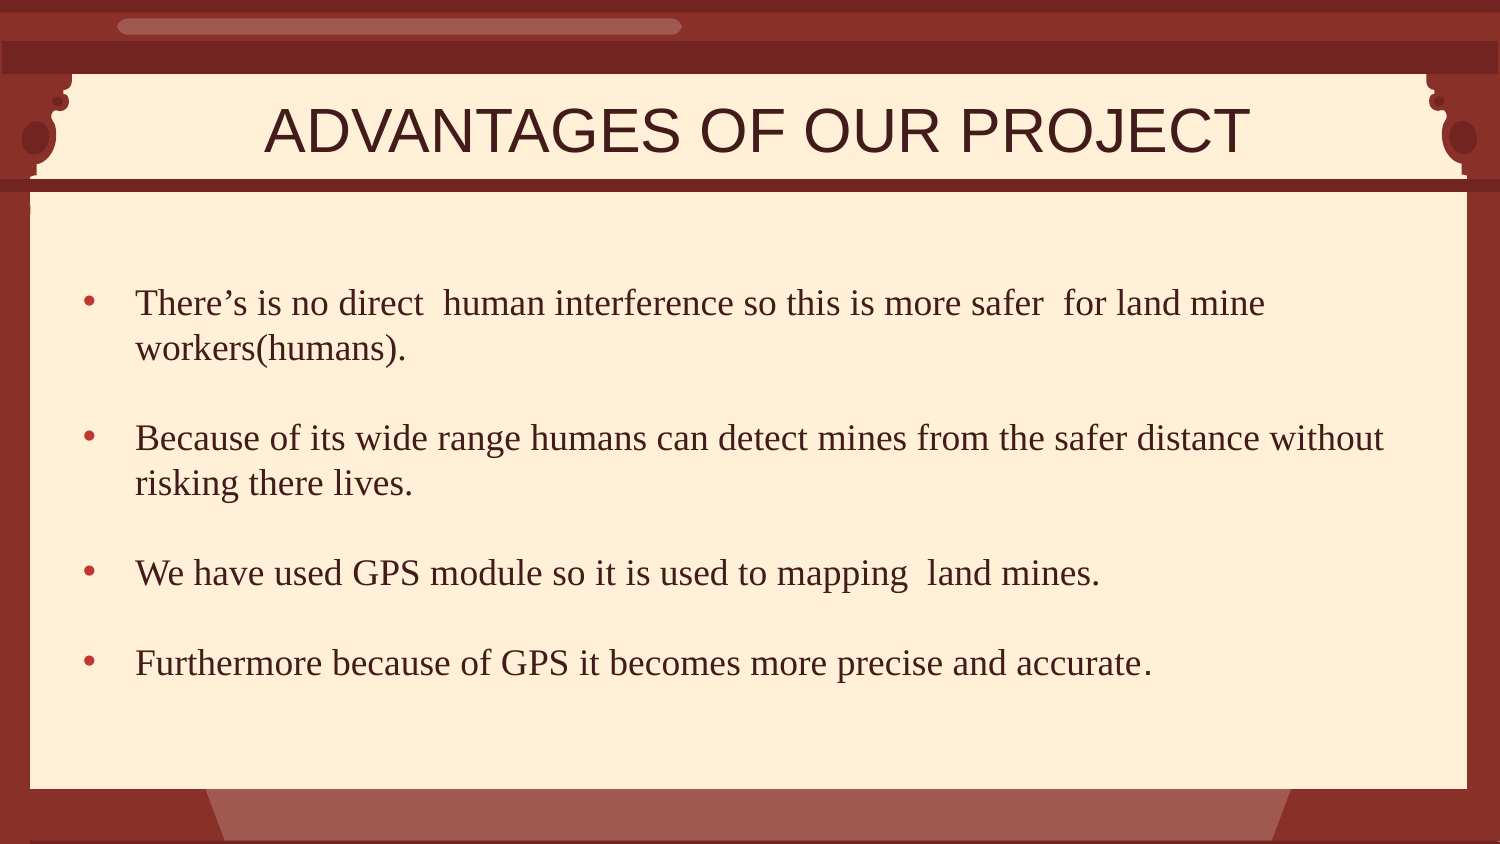

ADVANTAGES OF OUR PROJECT

There’s is no direct  human interference so this is more safer  for land mine workers(humans).

Because of its wide range humans can detect mines from the safer distance without risking there lives.

We have used GPS module so it is used to mapping  land mines.

Furthermore because of GPS it becomes more precise and accurate.